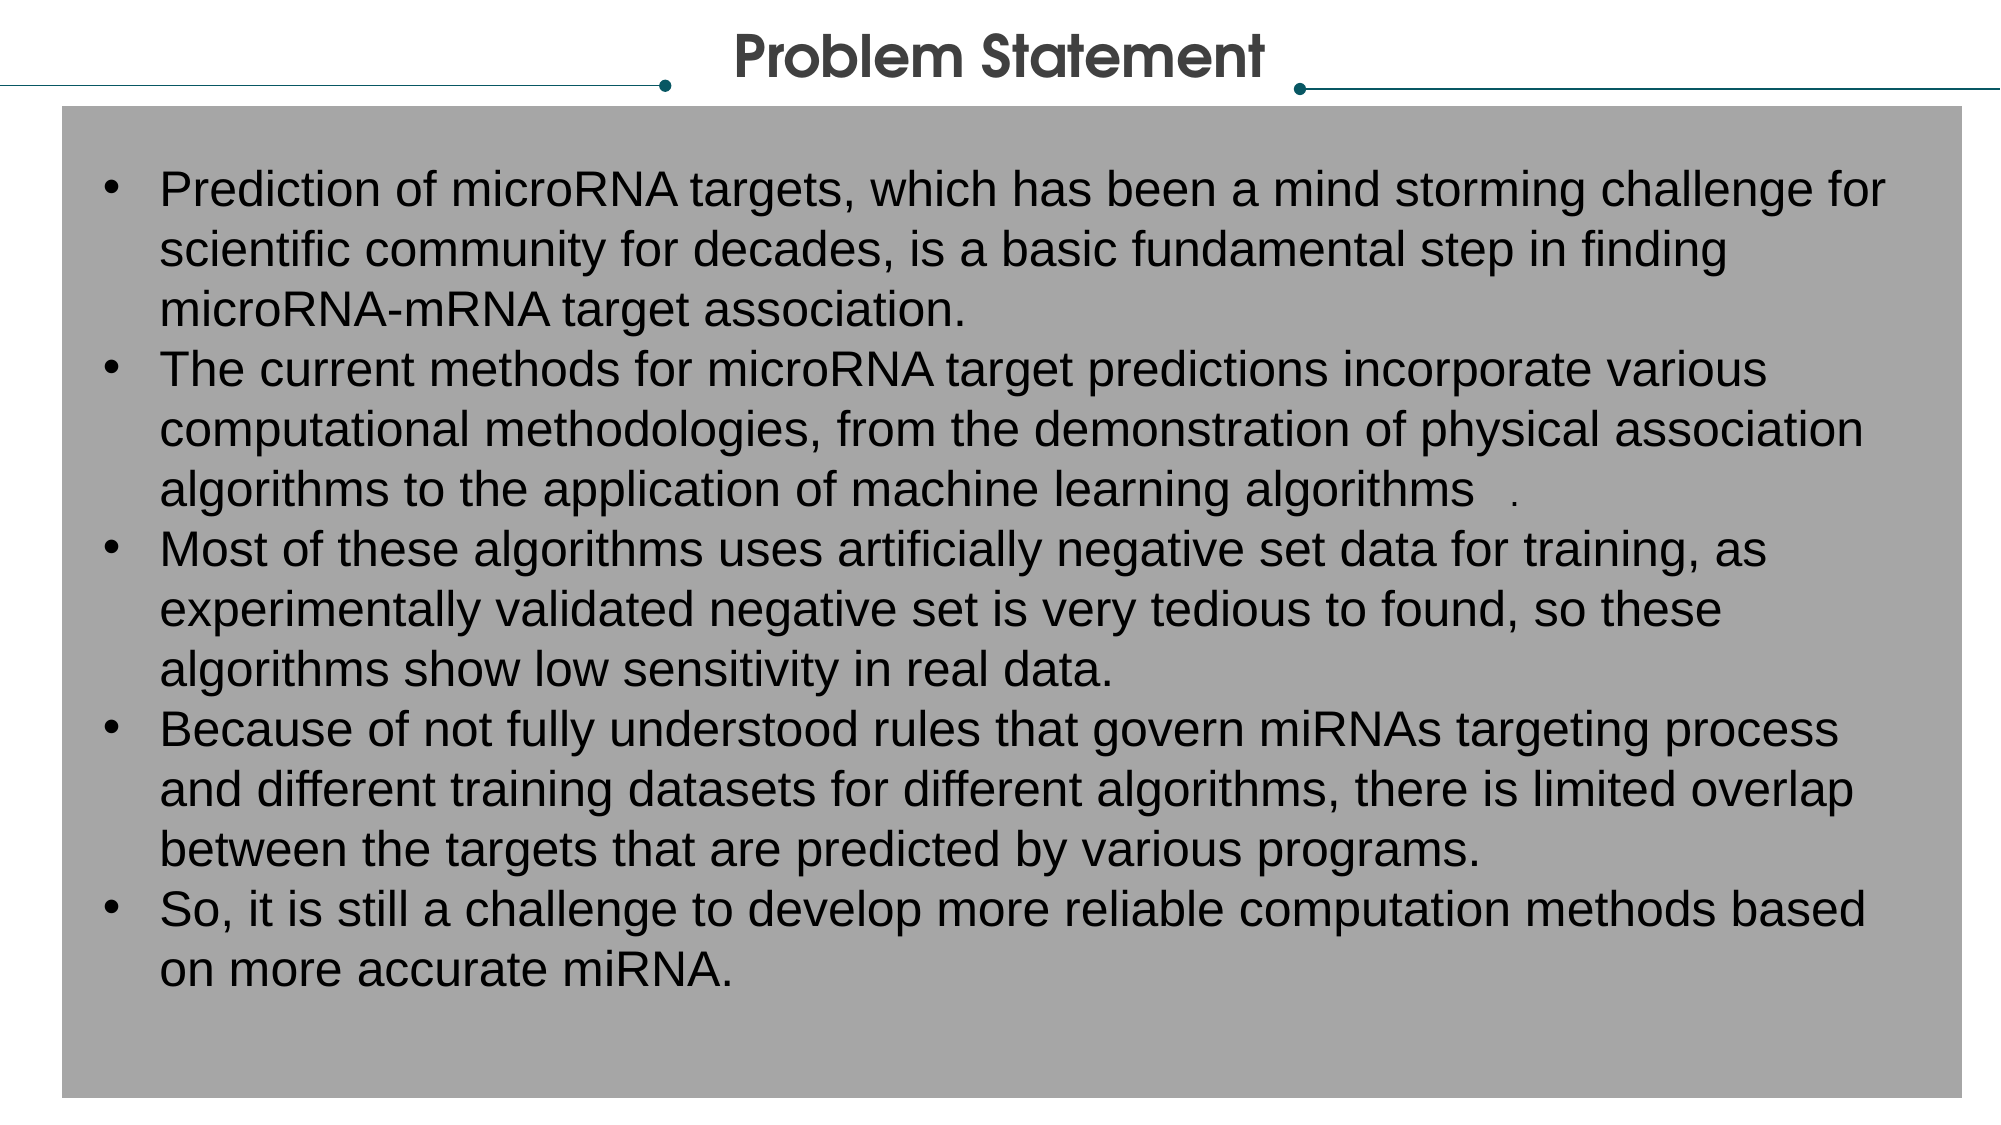

Problem Statement

Prediction of microRNA targets, which has been a mind storming challenge for scientific community for decades, is a basic fundamental step in finding microRNA-mRNA target association.
The current methods for microRNA target predictions incorporate various computational methodologies, from the demonstration of physical association algorithms to the application of machine learning algorithms	.
Most of these algorithms uses artificially negative set data for training, as experimentally validated negative set is very tedious to found, so these algorithms show low sensitivity in real data.
Because of not fully understood rules that govern miRNAs targeting process and different training datasets for different algorithms, there is limited overlap between the targets that are predicted by various programs.
So, it is still a challenge to develop more reliable computation methods based on more accurate miRNA.

11